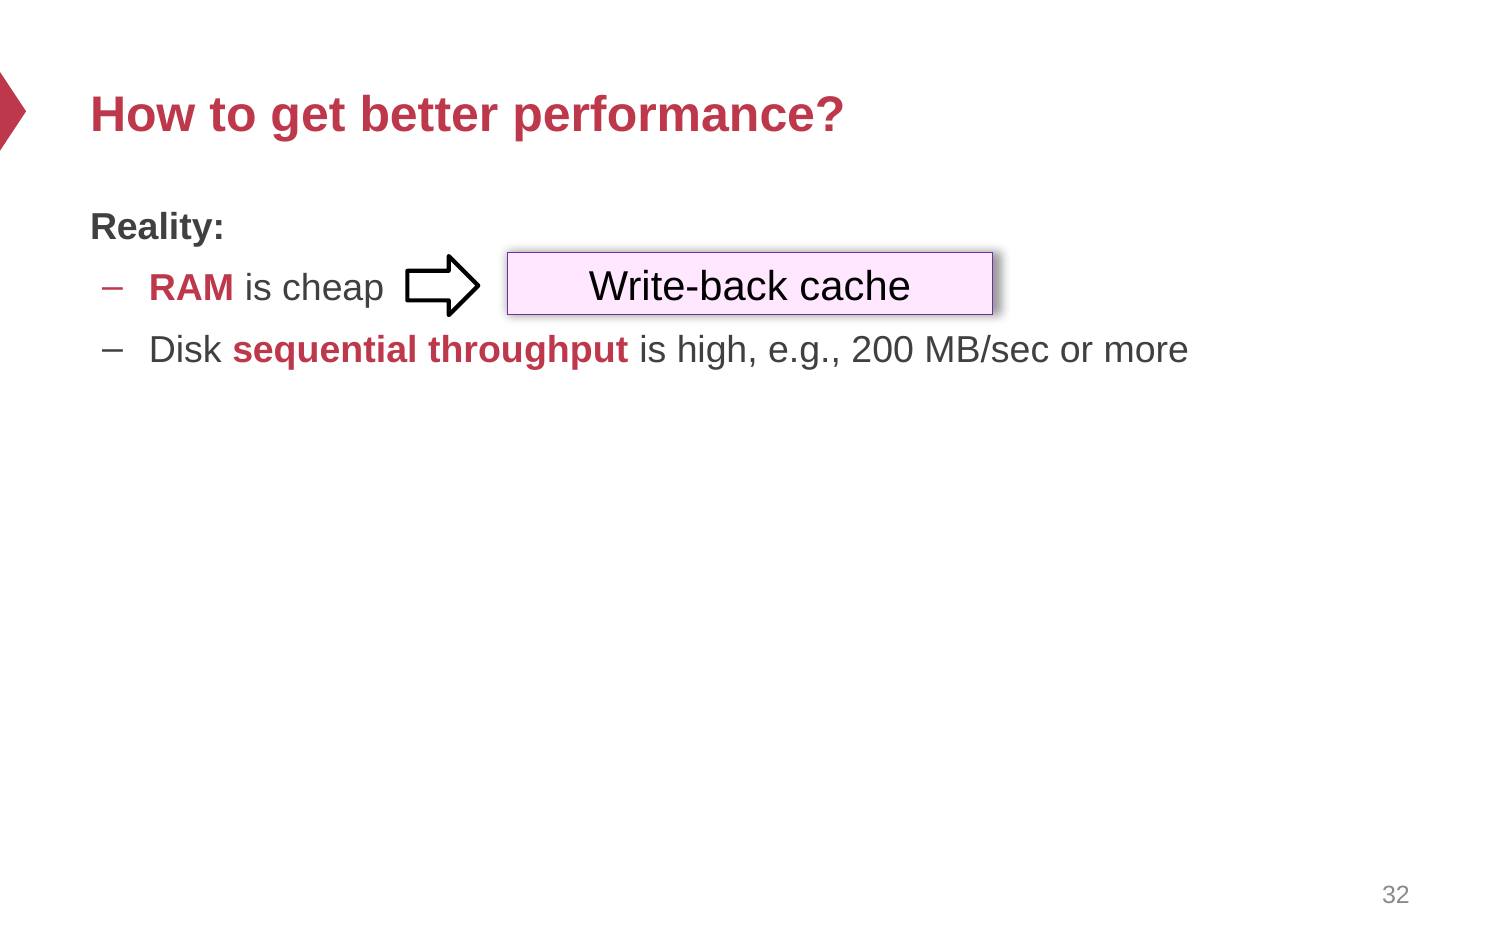

# How to get better performance?
Reality:
RAM is cheap
Disk sequential throughput is high, e.g., 200 MB/sec or more

Write-back cache

32